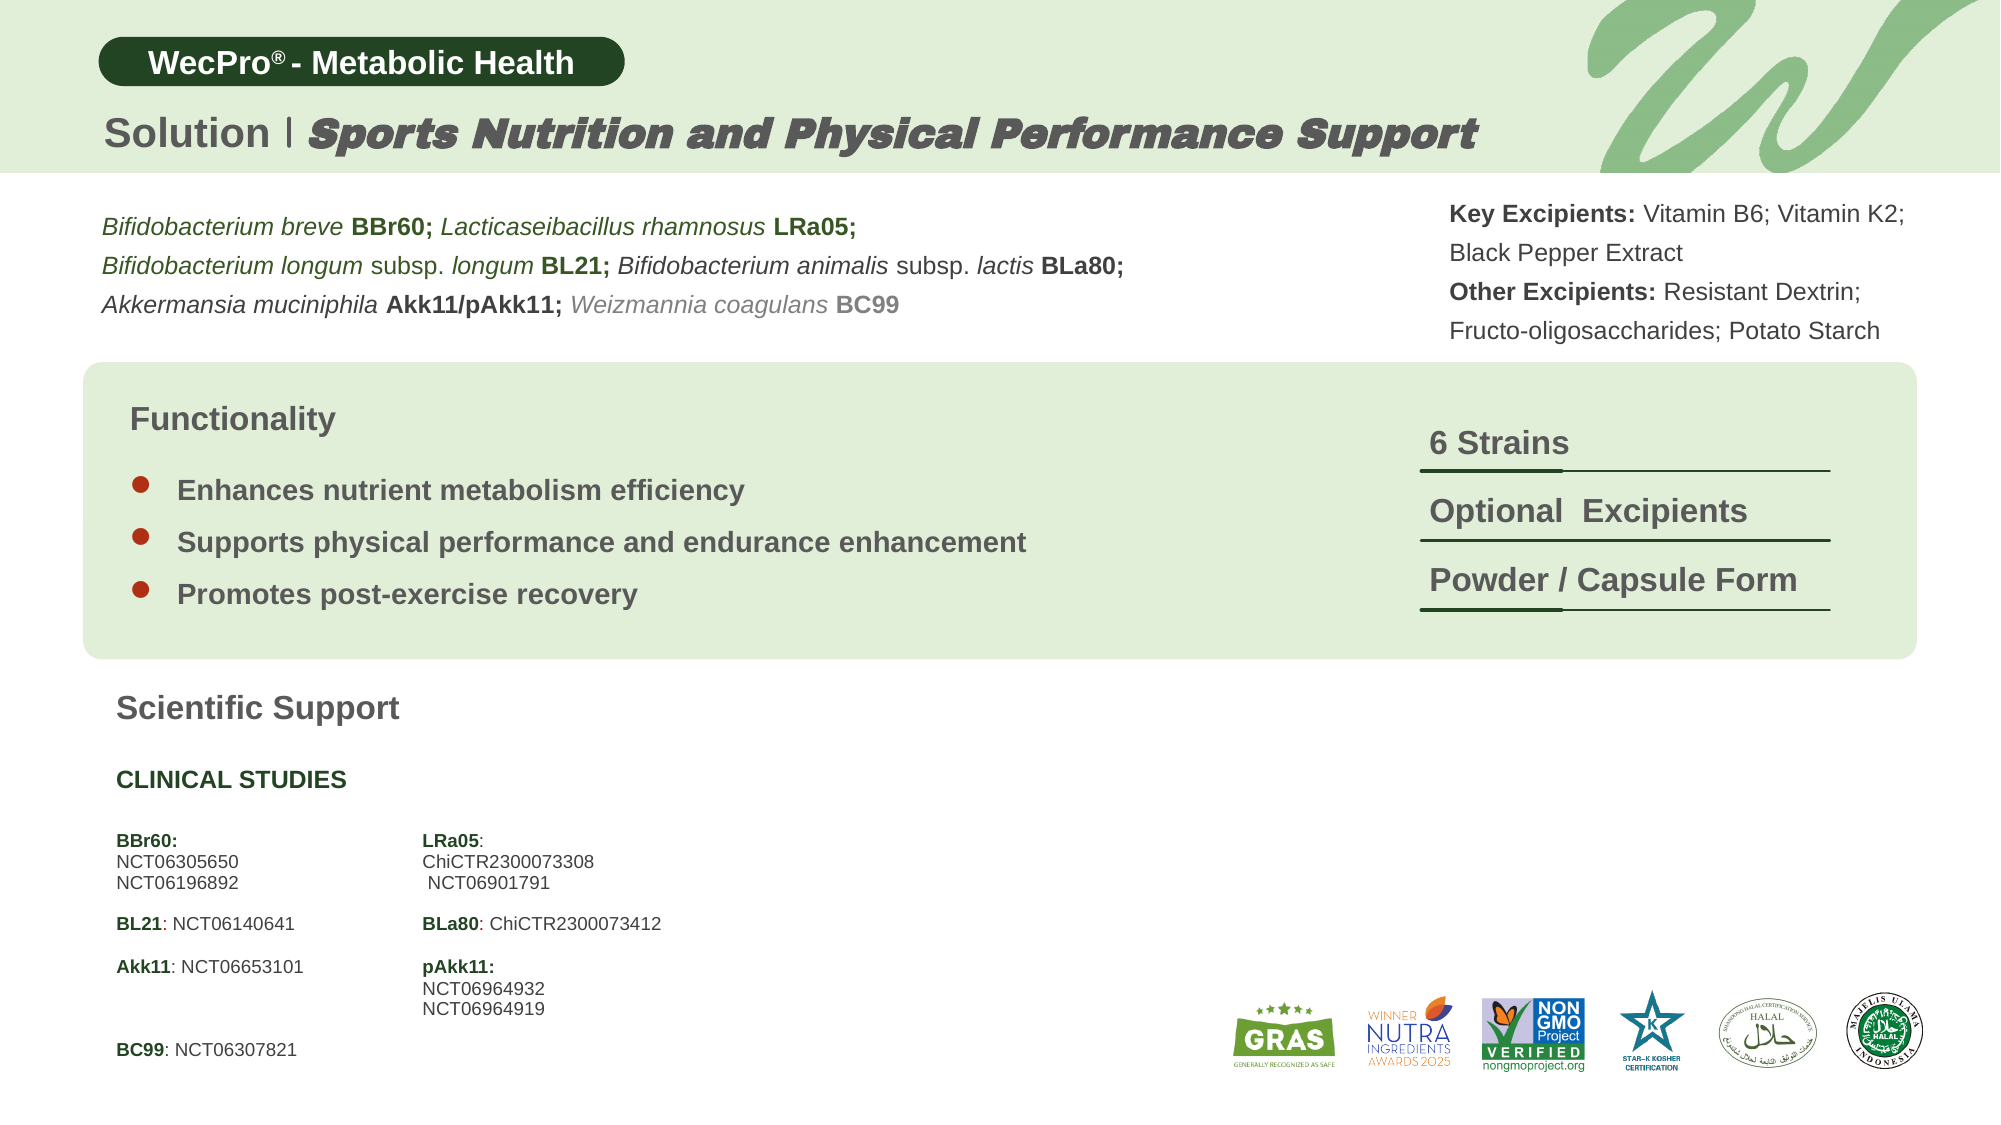

Solution
Sports Nutrition and Physical Performance Support
Key Excipients: Vitamin B6; Vitamin K2;
Black Pepper Extract
Other Excipients: Resistant Dextrin;
Fructo-oligosaccharides; Potato Starch
Bifidobacterium breve BBr60; Lacticaseibacillus rhamnosus LRa05;
Bifidobacterium longum subsp. longum BL21; Bifidobacterium animalis subsp. lactis BLa80;
Akkermansia muciniphila Akk11/pAkk11; Weizmannia coagulans BC99

Functionality
6 Strains
Enhances nutrient metabolism efficiency
Supports physical performance and endurance enhancement
Promotes post-exercise recovery
Optional  Excipients
Powder / Capsule Form
Scientific Support
CLINICAL STUDIES
| BBr60: NCT06305650 NCT06196892 | LRa05: ChiCTR2300073308 NCT06901791 |
| --- | --- |
| BL21: NCT06140641 | BLa80: ChiCTR2300073412 |
| Akk11: NCT06653101 | pAkk11: NCT06964932 NCT06964919 |
| BC99: NCT06307821 |  |